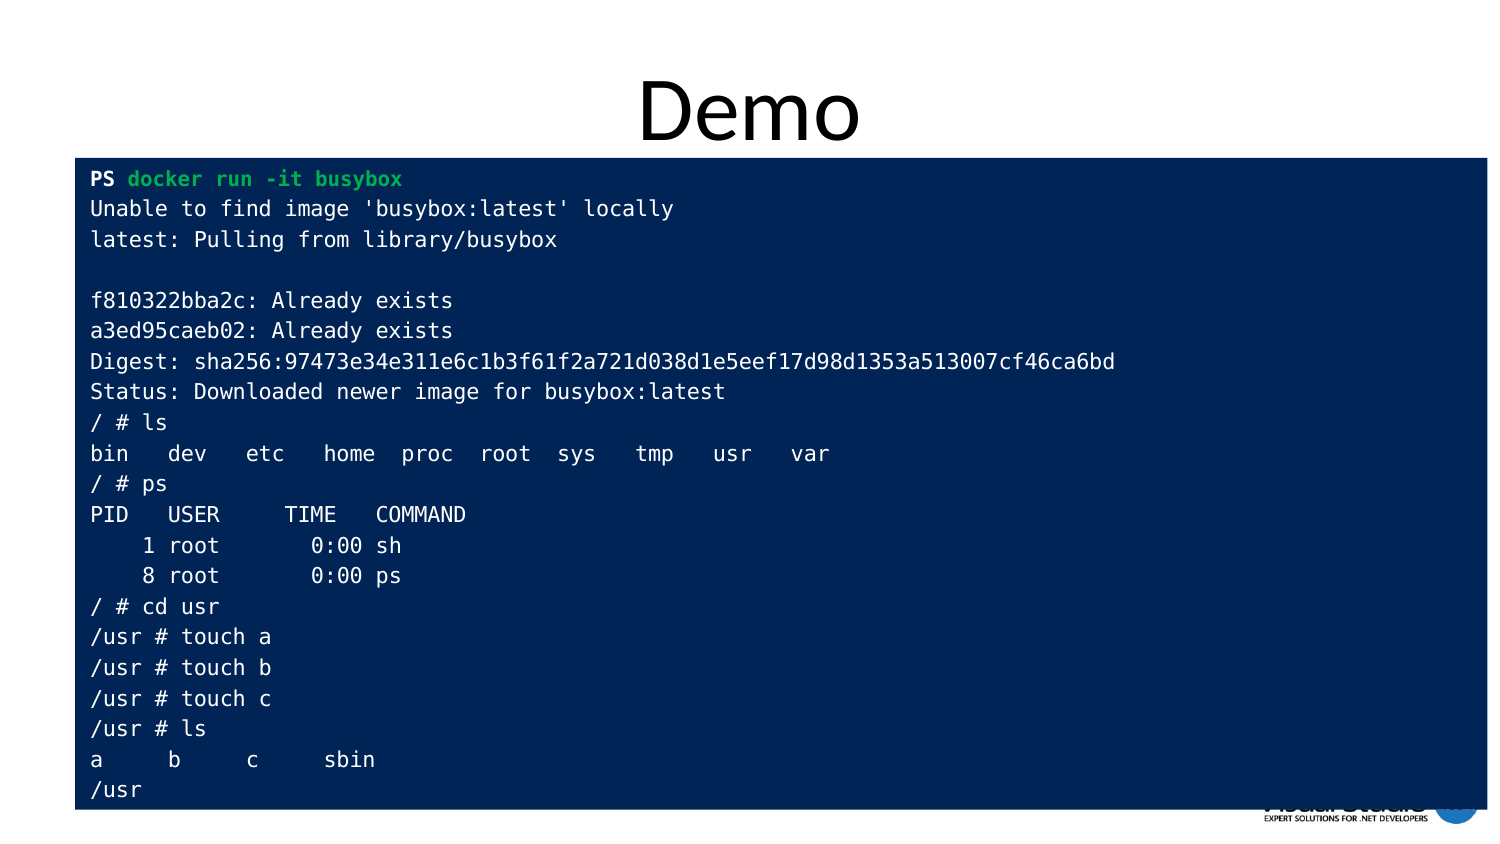

# Demo
PS docker run -it busybox
Unable to find image 'busybox:latest' locally
latest: Pulling from library/busybox

f810322bba2c: Already exists
a3ed95caeb02: Already exists
Digest: sha256:97473e34e311e6c1b3f61f2a721d038d1e5eef17d98d1353a513007cf46ca6bd
Status: Downloaded newer image for busybox:latest
/ # ls
bin   dev   etc   home  proc  root  sys   tmp   usr   var
/ # ps
PID   USER     TIME   COMMAND
    1 root       0:00 sh
    8 root       0:00 ps
/ # cd usr
/usr # touch a
/usr # touch b
/usr # touch c
/usr # ls
a     b     c     sbin
/usr